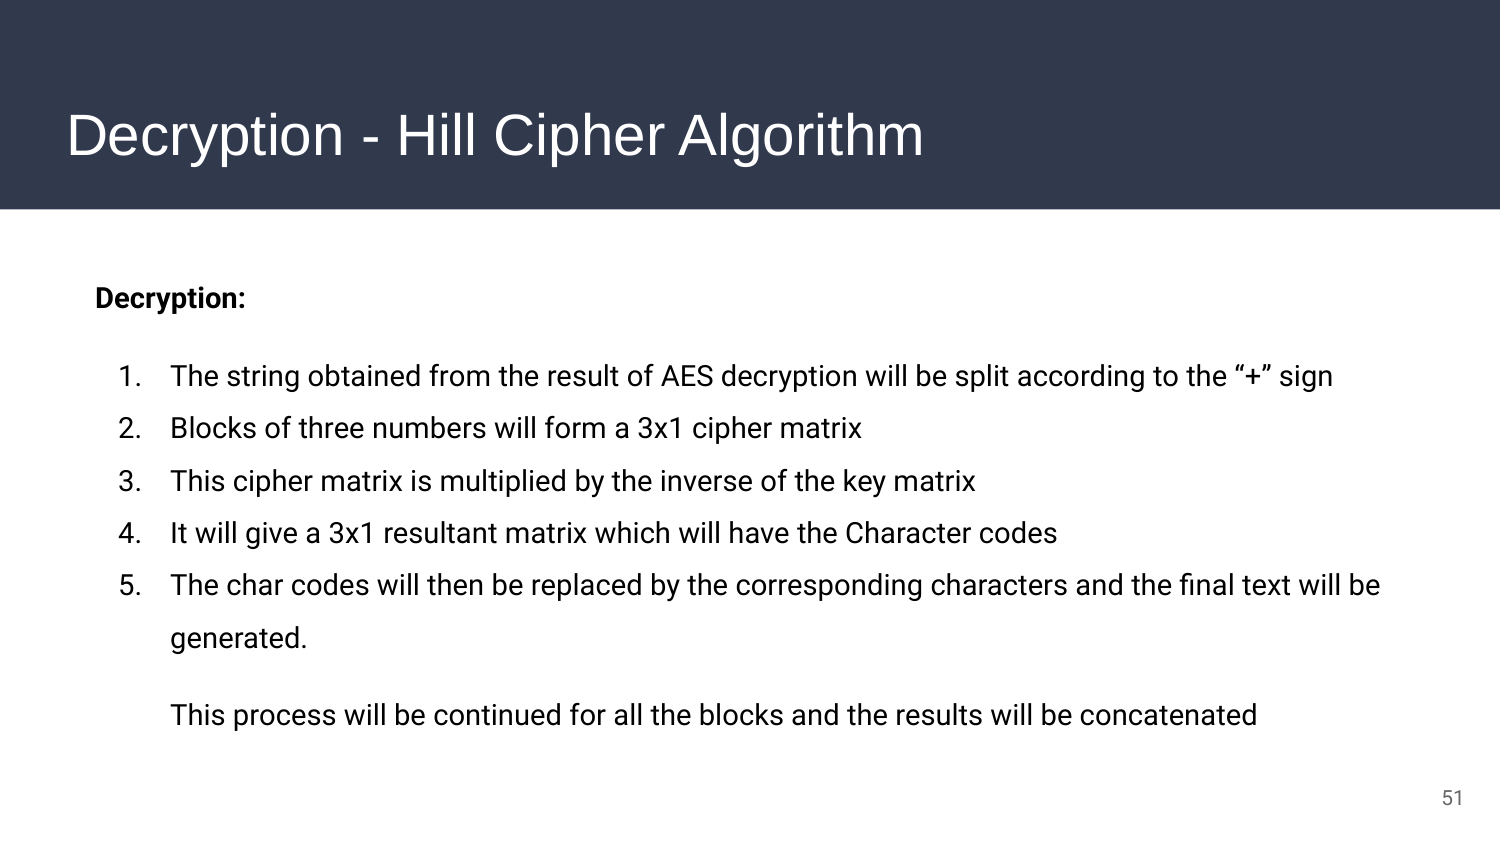

# Decryption - Hill Cipher Algorithm

Decryption:
The string obtained from the result of AES decryption will be split according to the “+” sign
Blocks of three numbers will form a 3x1 cipher matrix
This cipher matrix is multiplied by the inverse of the key matrix
It will give a 3x1 resultant matrix which will have the Character codes
The char codes will then be replaced by the corresponding characters and the final text will be generated.
This process will be continued for all the blocks and the results will be concatenated
51